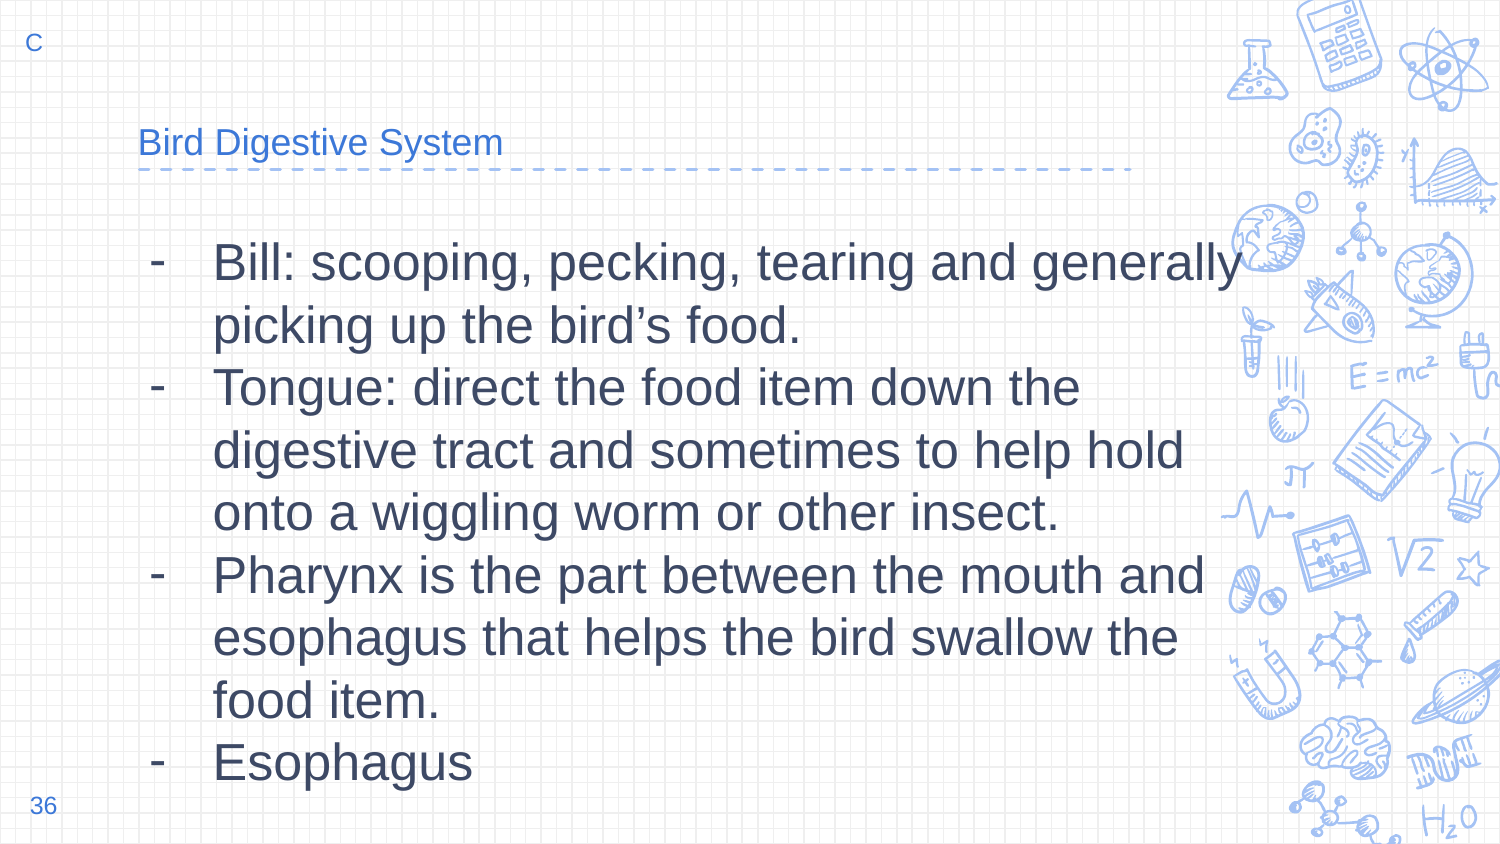

C
# Bird Digestive System
Bill: scooping, pecking, tearing and generally picking up the bird’s food.
Tongue: direct the food item down the digestive tract and sometimes to help hold onto a wiggling worm or other insect.
Pharynx is the part between the mouth and esophagus that helps the bird swallow the food item.
Esophagus
36